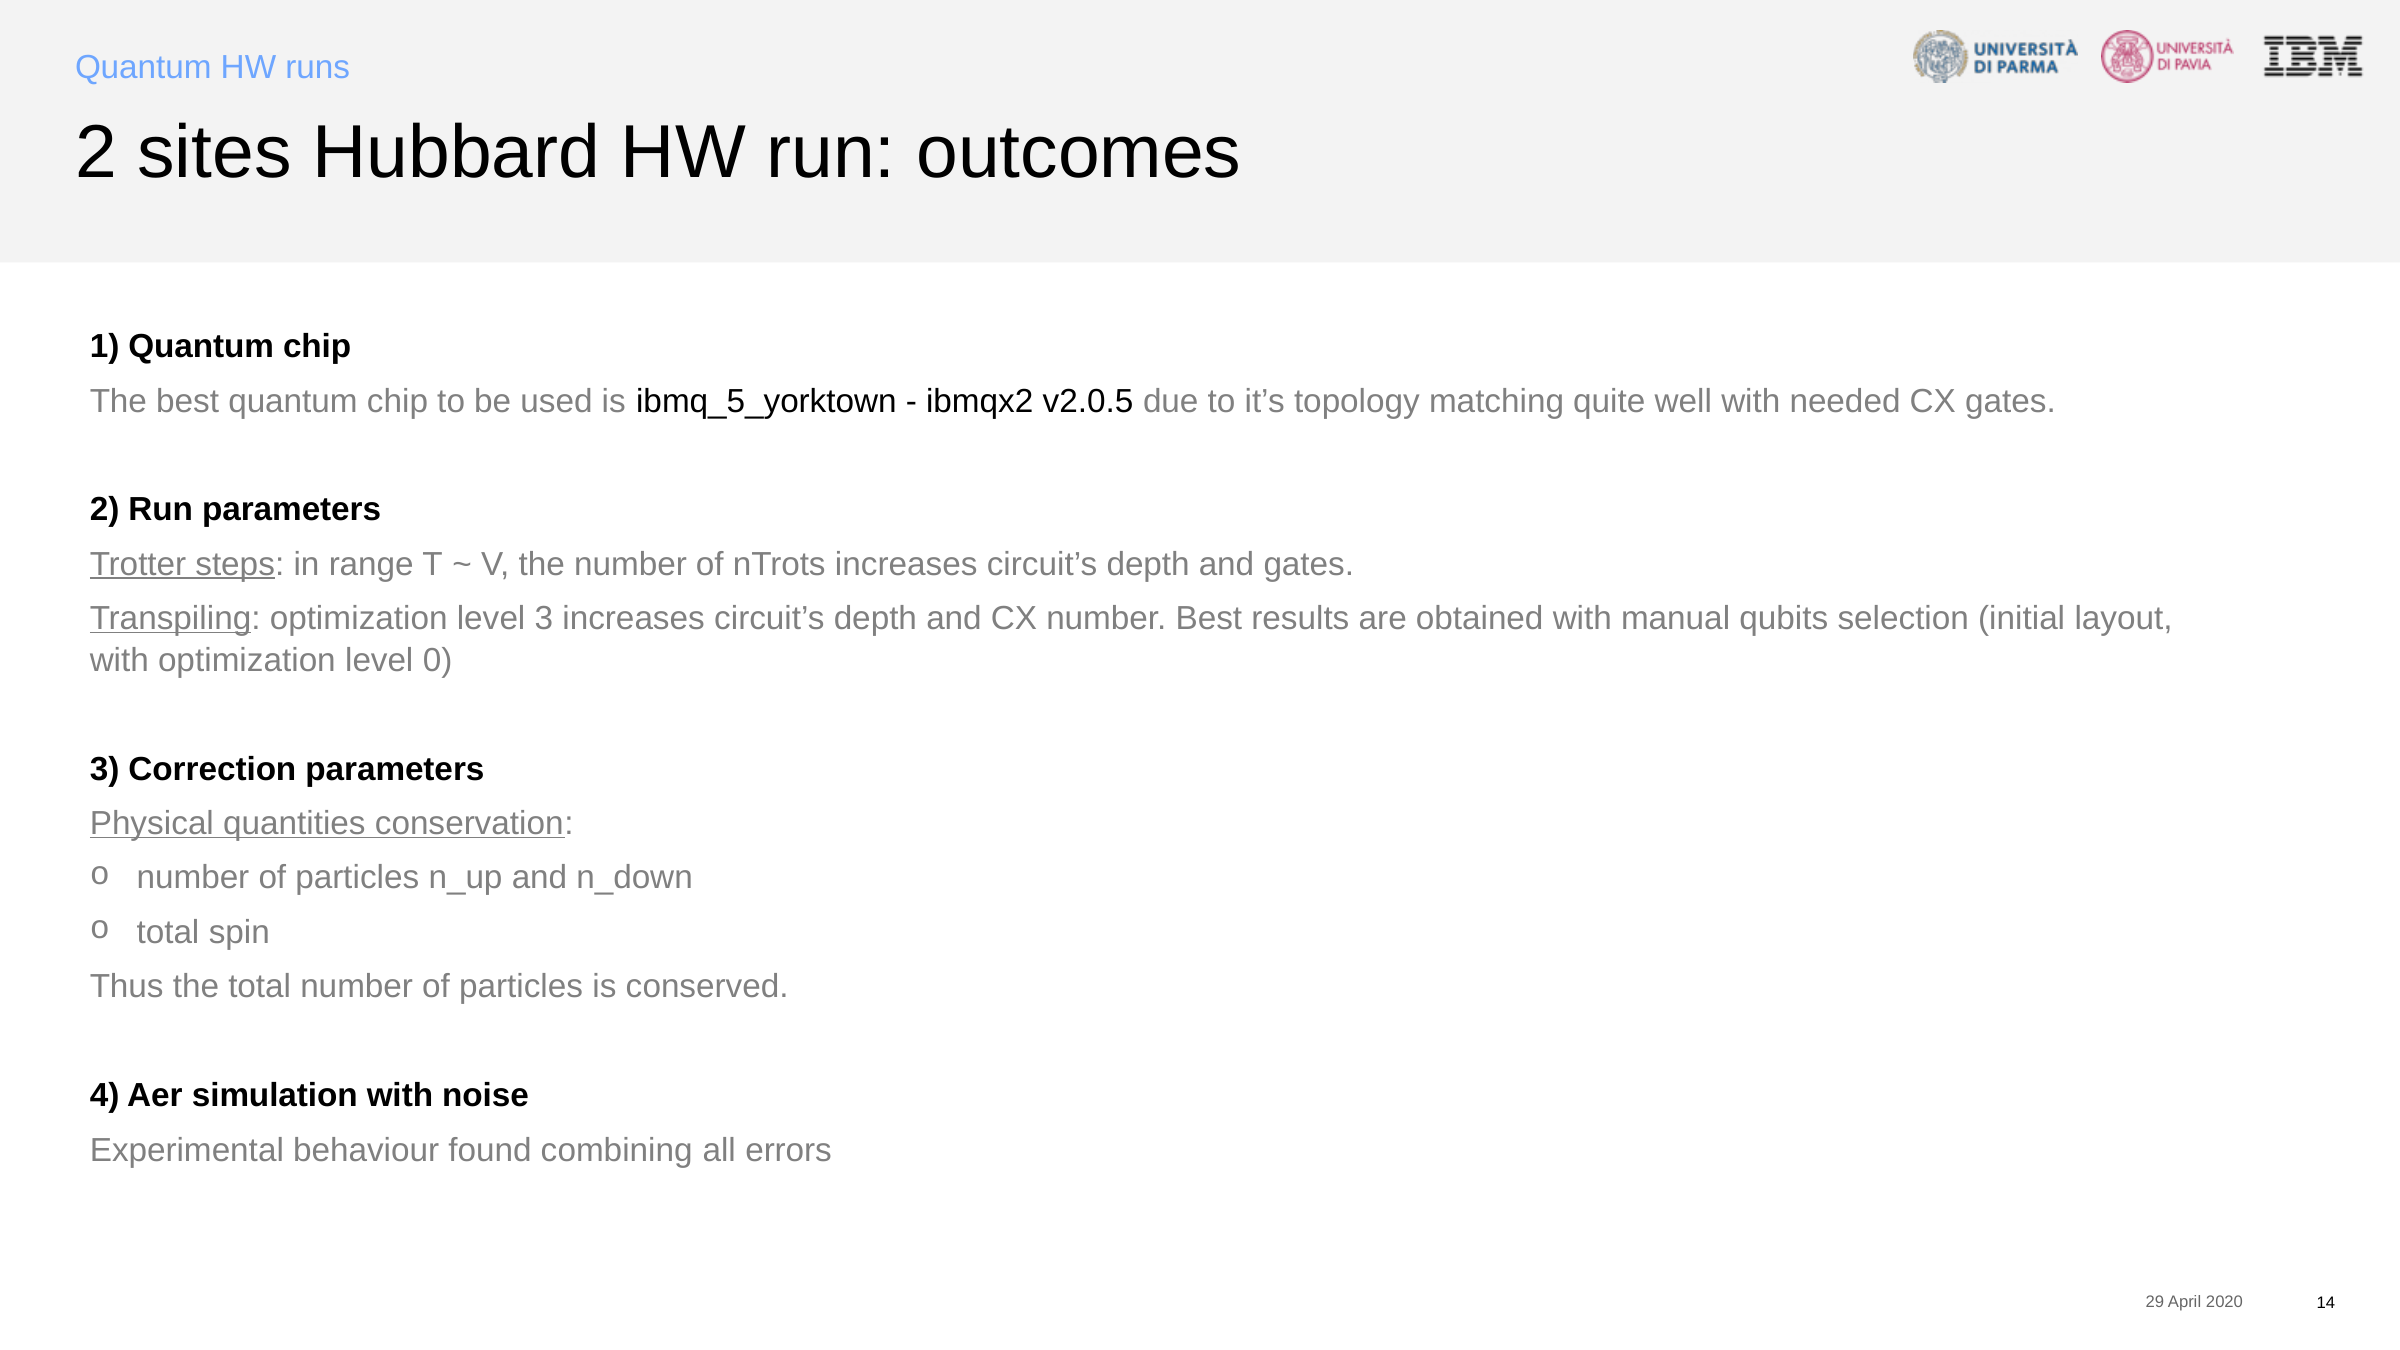

Quantum HW runs
# 2 sites Hubbard HW run: outcomes
1) Quantum chip
The best quantum chip to be used is ibmq_5_yorktown - ibmqx2 v2.0.5 due to it’s topology matching quite well with needed CX gates.

2) Run parameters
Trotter steps: in range T ~ V, the number of nTrots increases circuit’s depth and gates.
Transpiling: optimization level 3 increases circuit’s depth and CX number. Best results are obtained with manual qubits selection (initial layout, with optimization level 0)

3) Correction parameters
Physical quantities conservation:
number of particles n_up and n_down
total spin
Thus the total number of particles is conserved.

4) Aer simulation with noise
Experimental behaviour found combining all errors